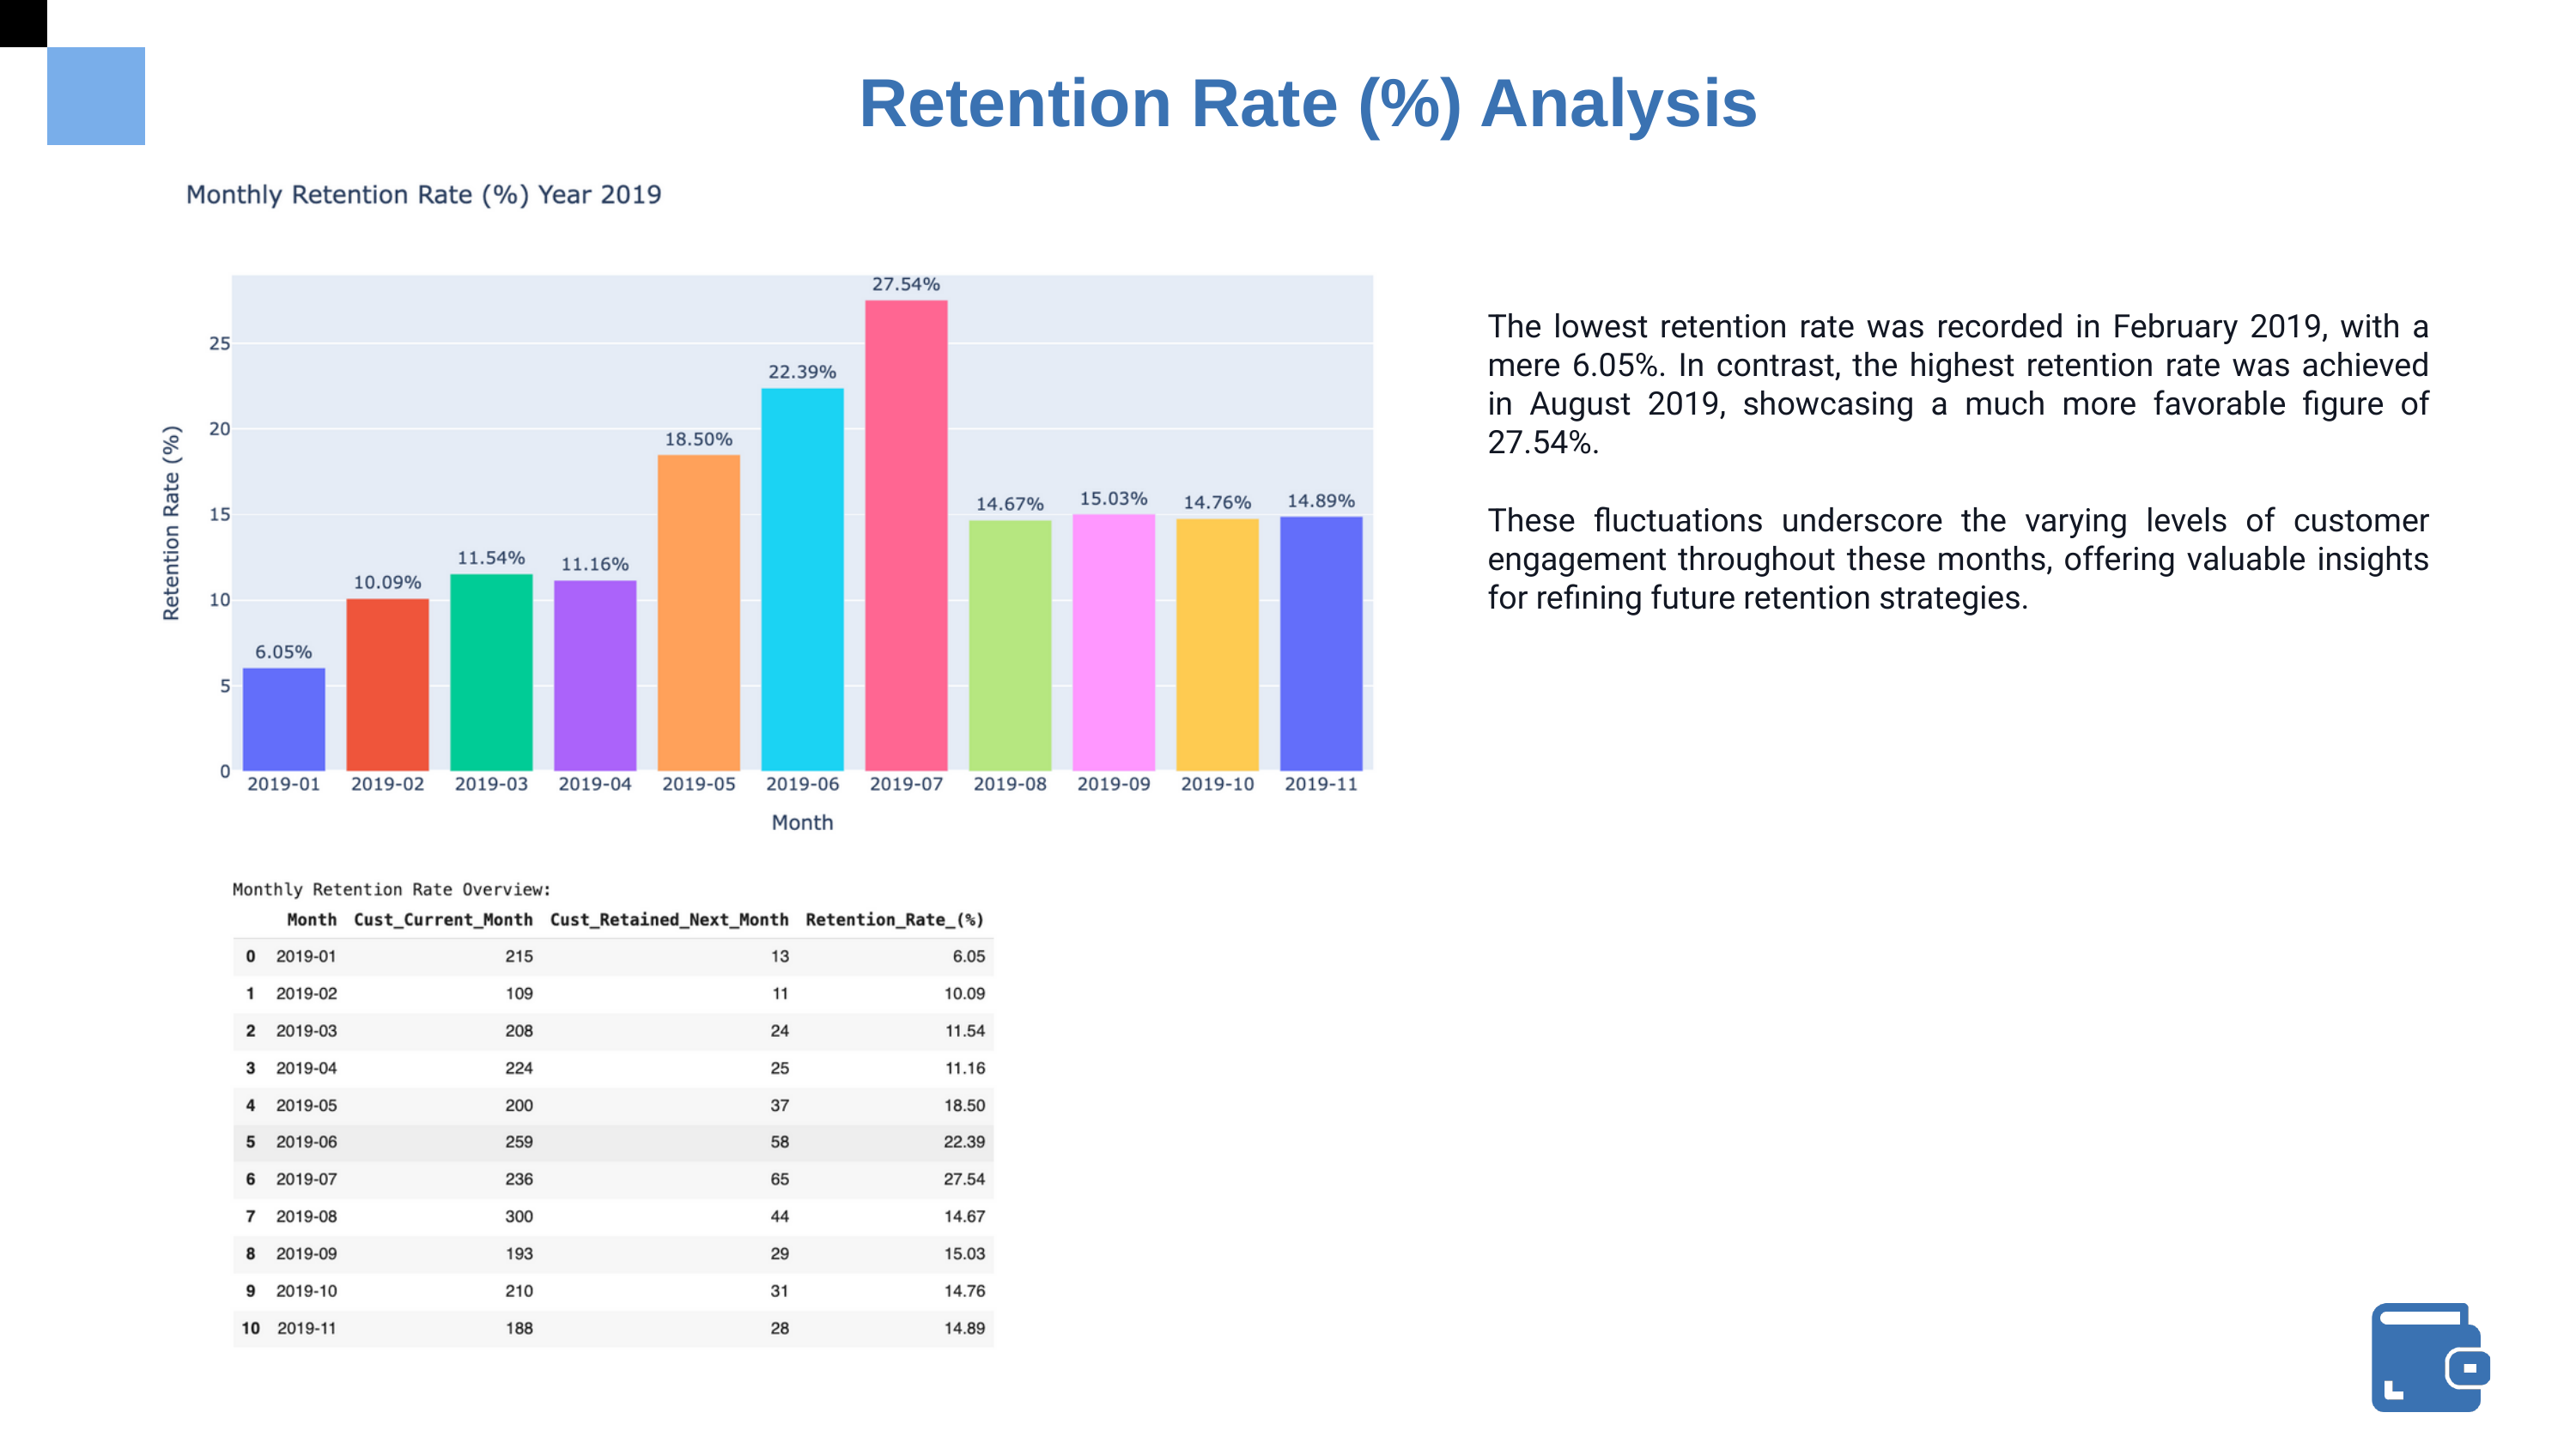

Retention Rate (%) Analysis

The lowest retention rate was recorded in February 2019, with a mere 6.05%. In contrast, the highest retention rate was achieved in August 2019, showcasing a much more favorable figure of 27.54%.

These fluctuations underscore the varying levels of customer engagement throughout these months, offering valuable insights for refining future retention strategies.